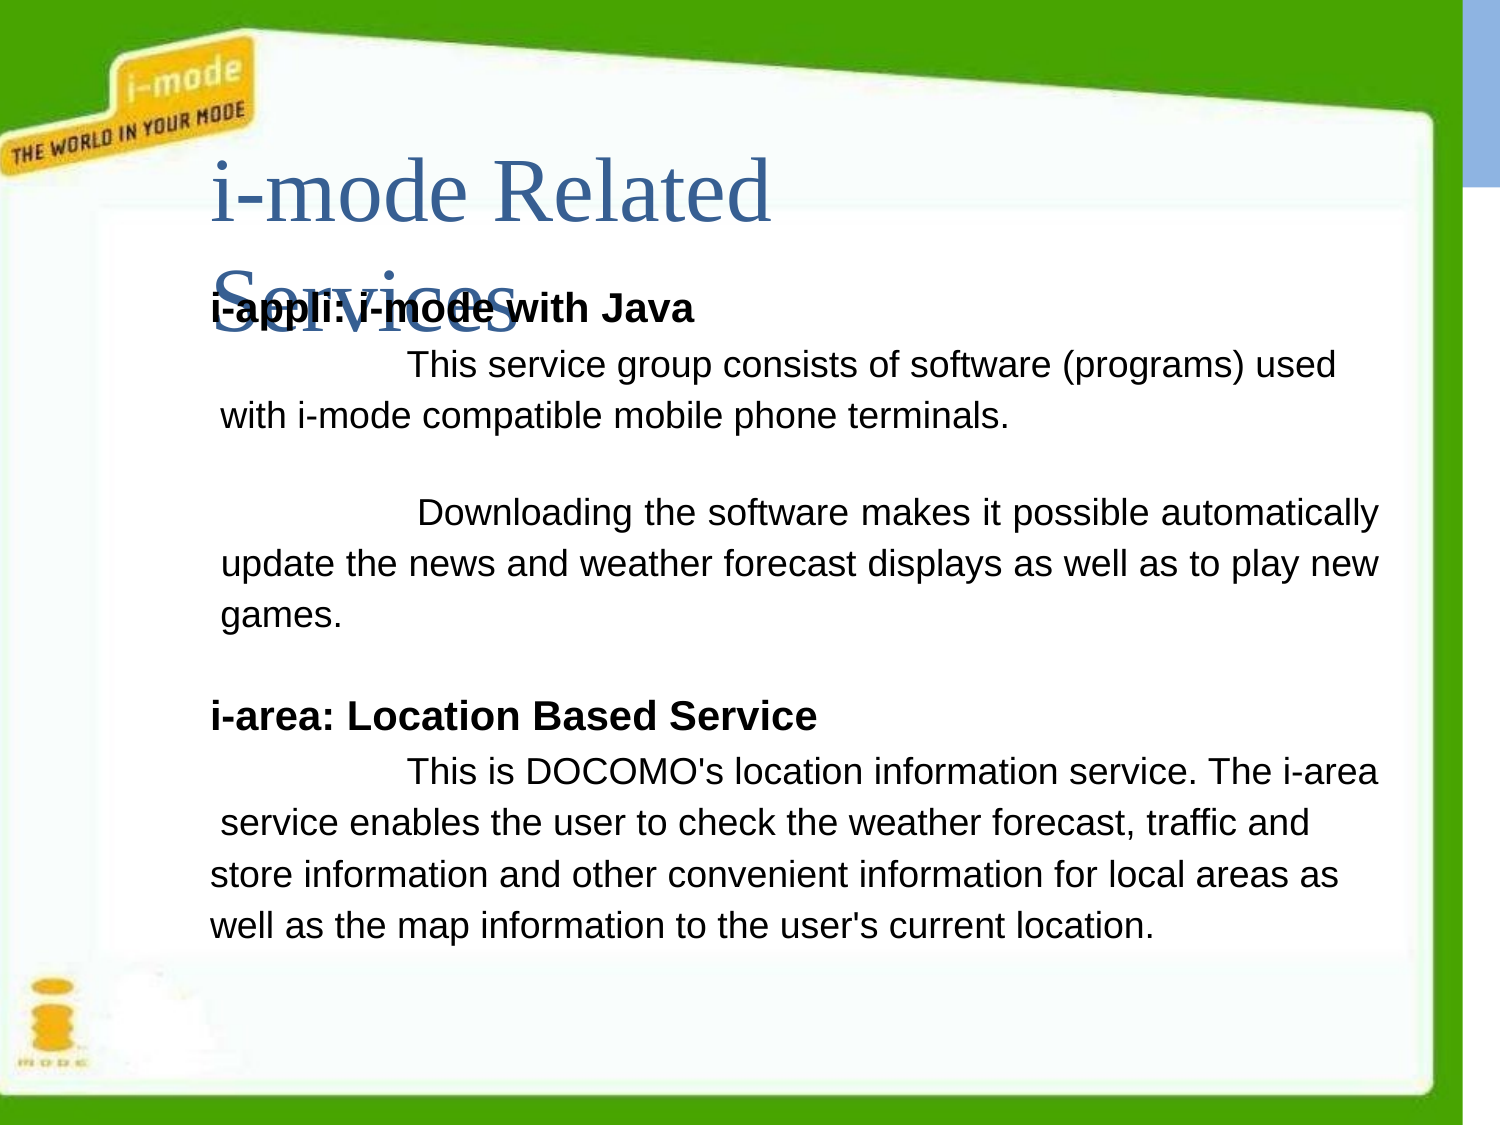

# i-mode Related	Services
i-appli: i-mode with Java
This service group consists of software (programs) used  with i-mode compatible mobile phone terminals.

Downloading the software makes it possible automatically  update the news and weather forecast displays as well as to play new  games.

i-area: Location Based Service
This is DOCOMO's location information service. The i-area  service enables the user to check the weather forecast, traffic and  store information and other convenient information for local areas as  well as the map information to the user's current location.